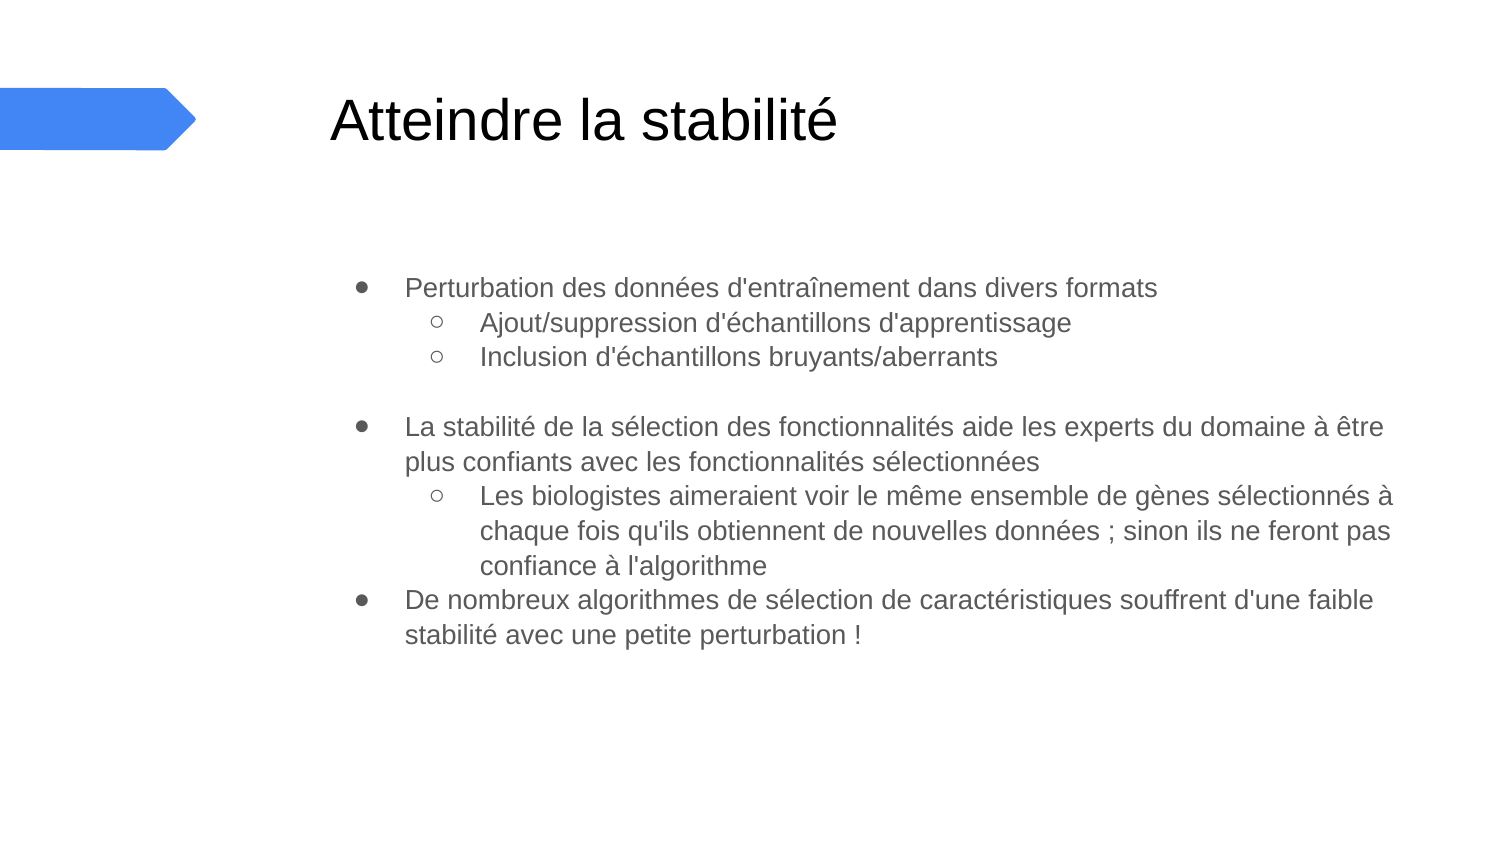

# Atteindre la stabilité
Perturbation des données d'entraînement dans divers formats
Ajout/suppression d'échantillons d'apprentissage
Inclusion d'échantillons bruyants/aberrants
La stabilité de la sélection des fonctionnalités aide les experts du domaine à être plus confiants avec les fonctionnalités sélectionnées
Les biologistes aimeraient voir le même ensemble de gènes sélectionnés à chaque fois qu'ils obtiennent de nouvelles données ; sinon ils ne feront pas confiance à l'algorithme
De nombreux algorithmes de sélection de caractéristiques souffrent d'une faible stabilité avec une petite perturbation !